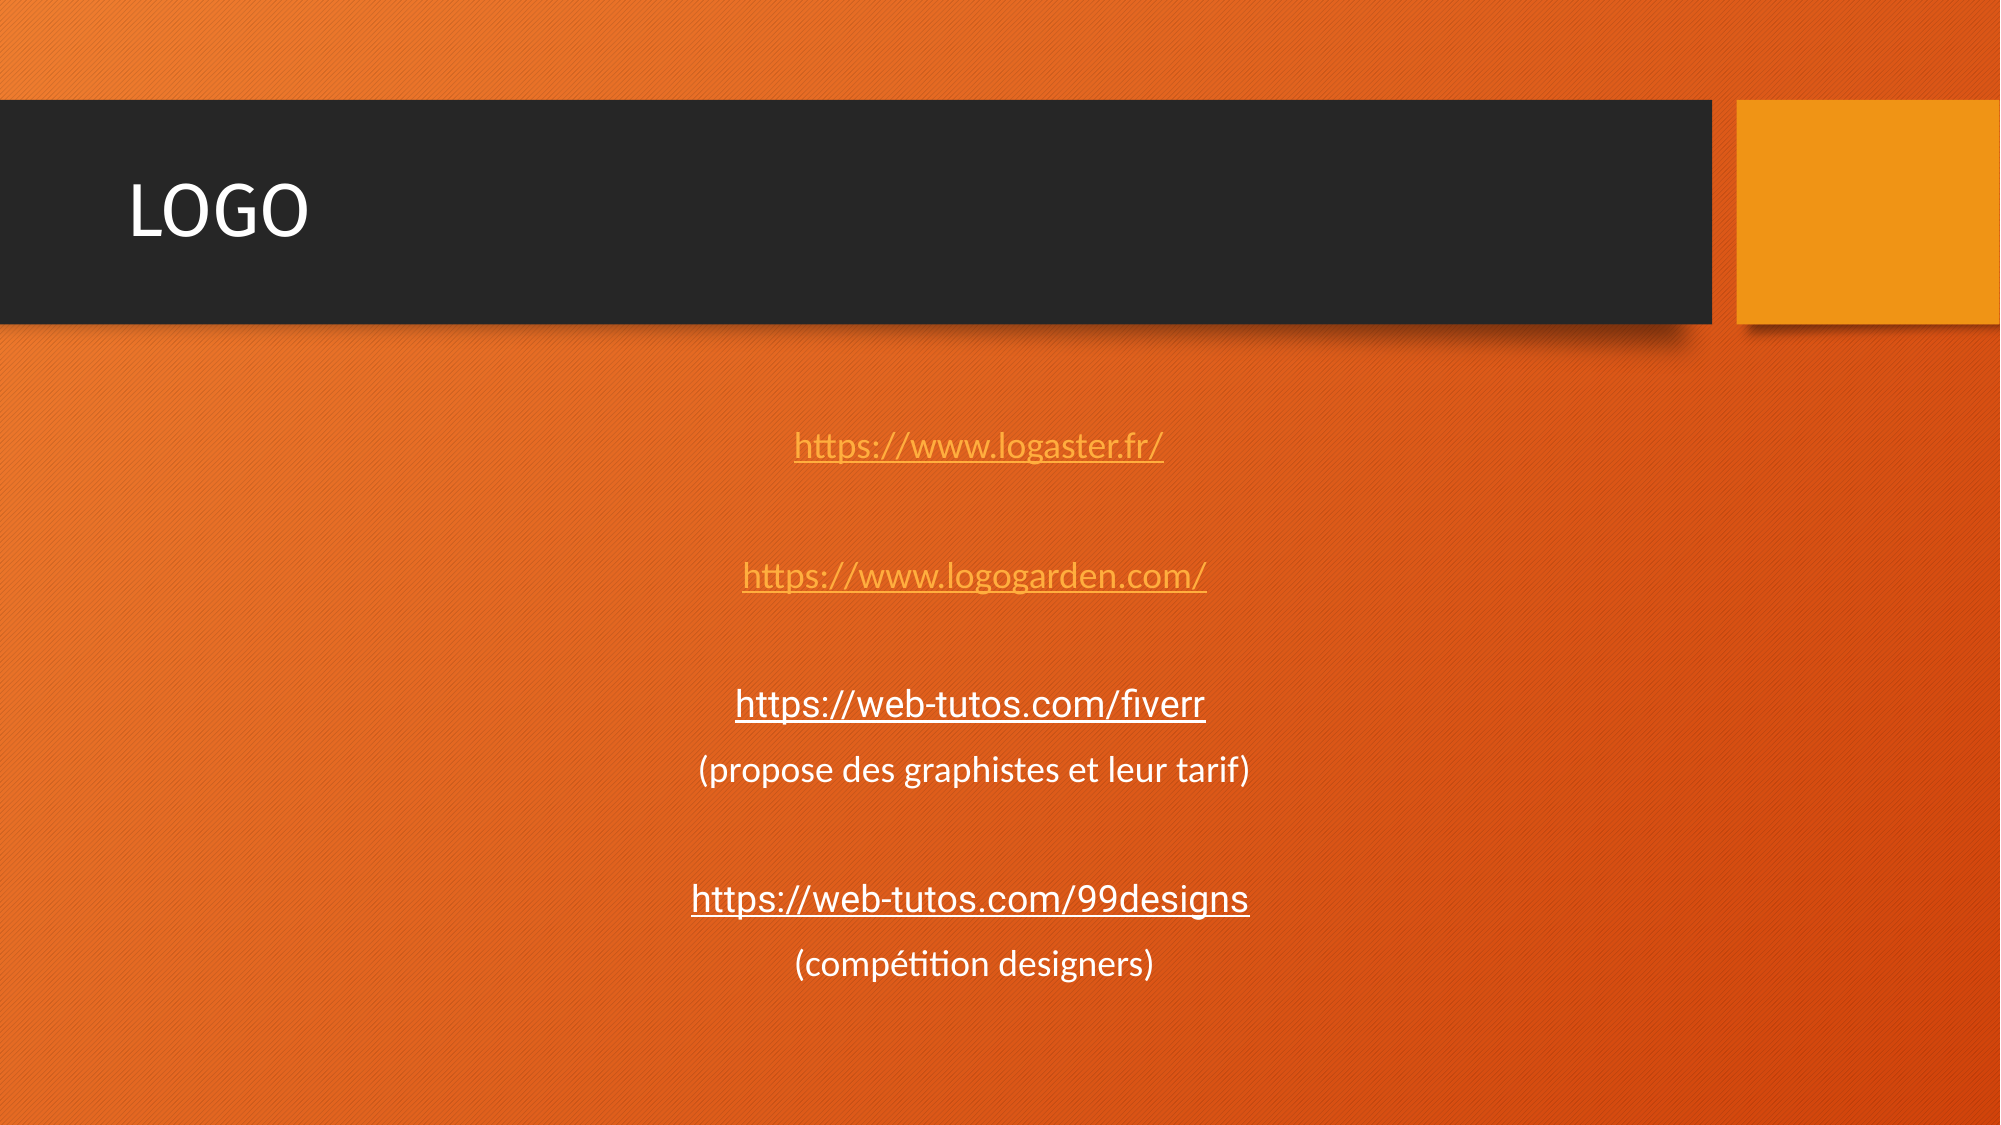

# LOGO
 https://www.logaster.fr/

https://www.logogarden.com/

https://web-tutos.com/fiverr
(propose des graphistes et leur tarif)

https://web-tutos.com/99designs
(compétition designers)